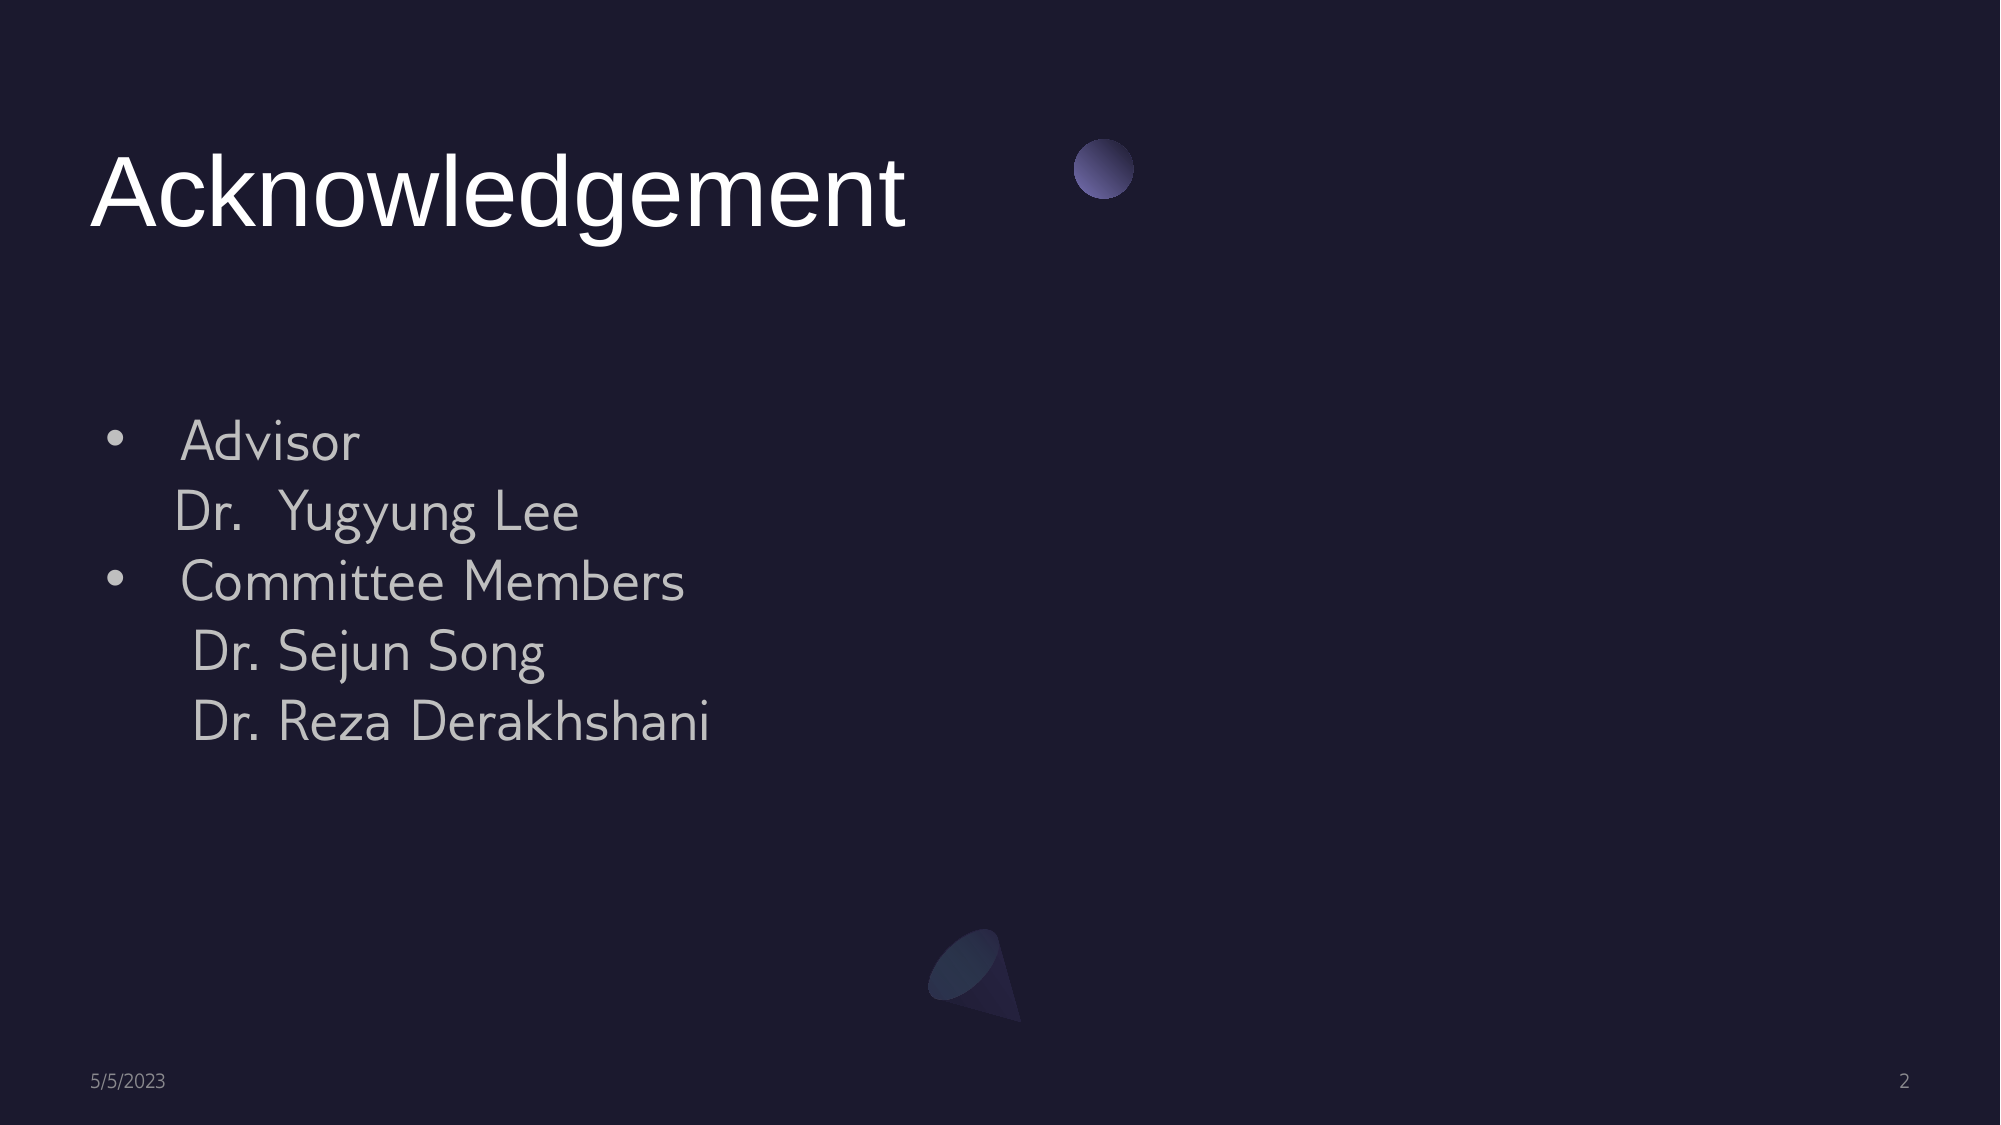

# Acknowledgement
Advisor
    Dr.  Yugyung Lee
Committee Members
     Dr. Sejun Song
     Dr. Reza Derakhshani
5/5/2023
2